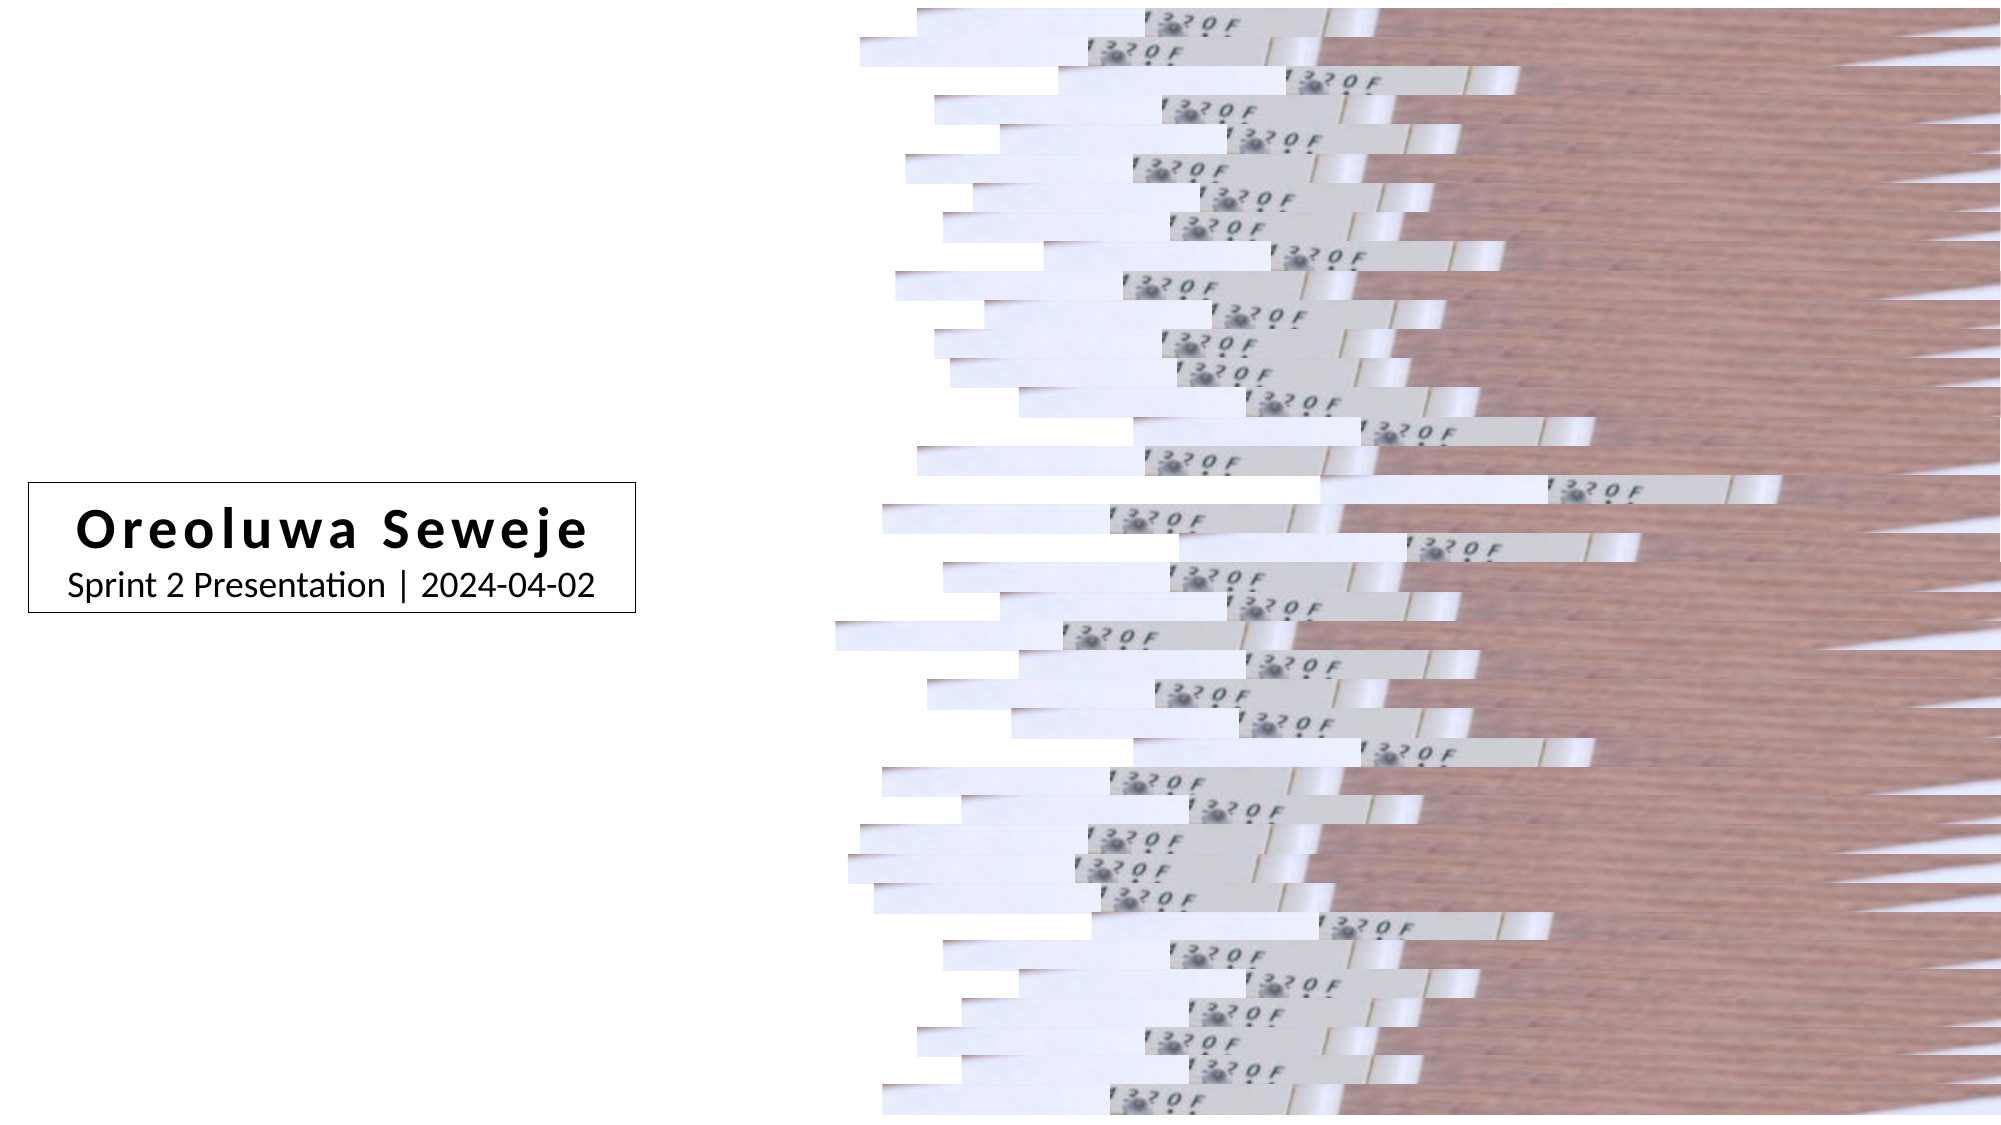

Oreoluwa Seweje
Sprint 2 Presentation | 2024-04-02